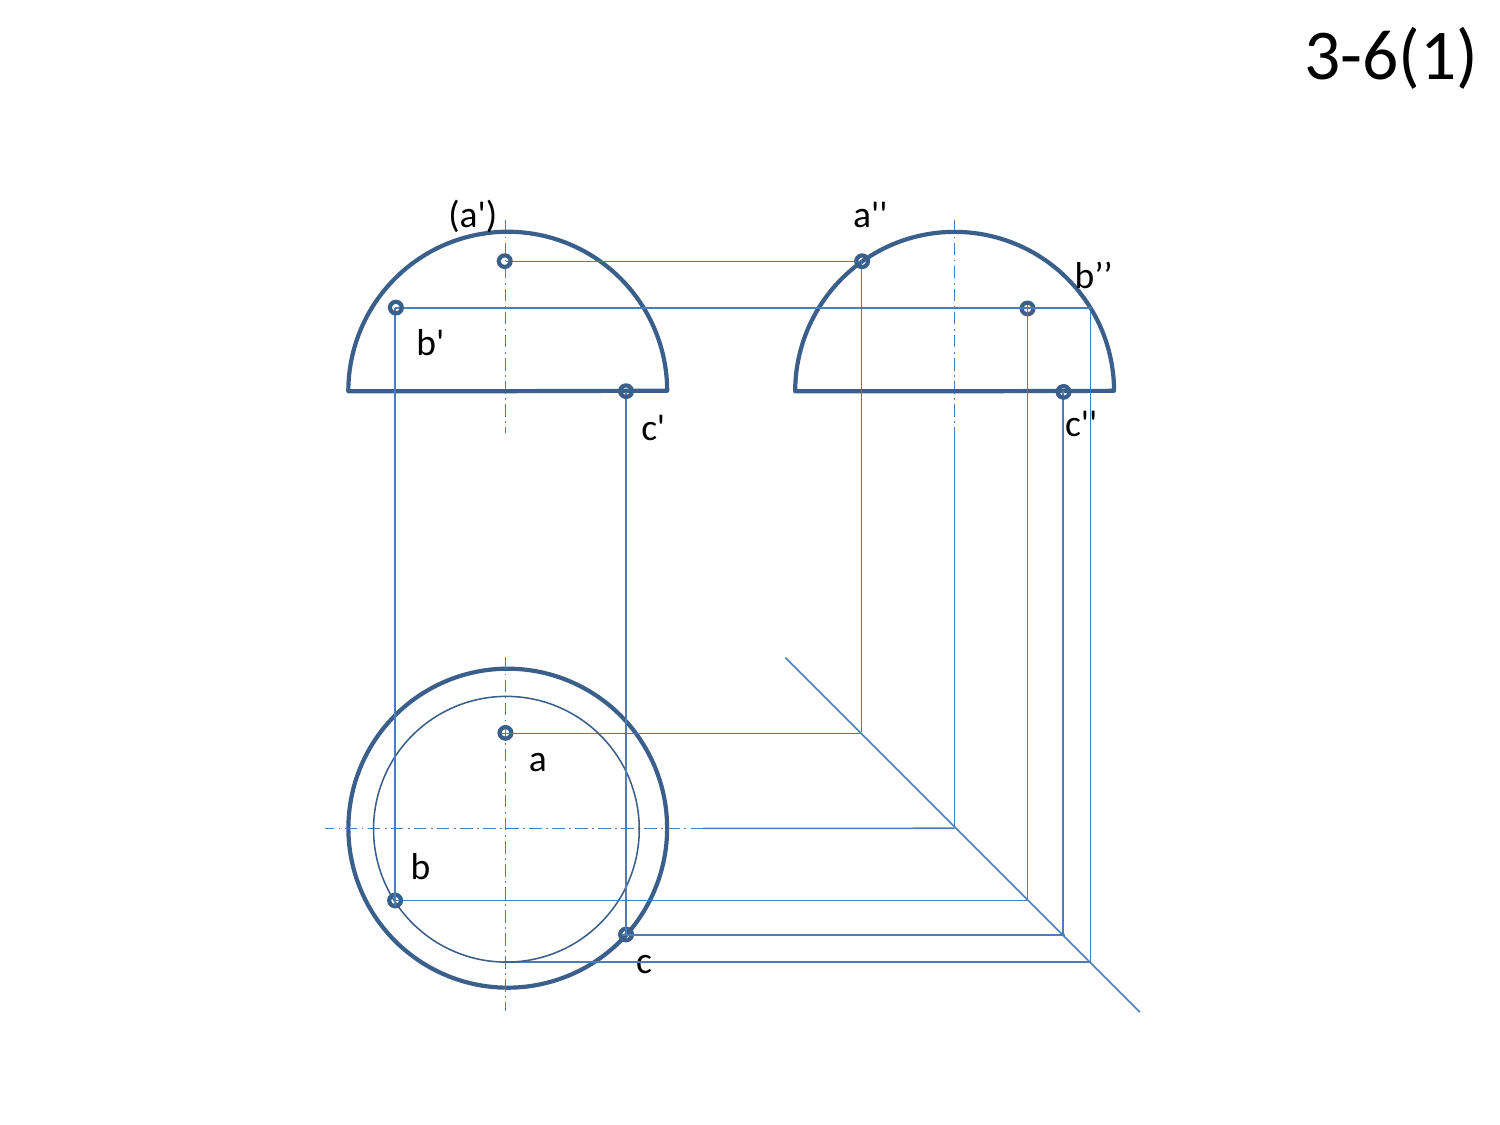

3-6(1)
(a')
a''

b’’

b'

c''
c'

a

b

c